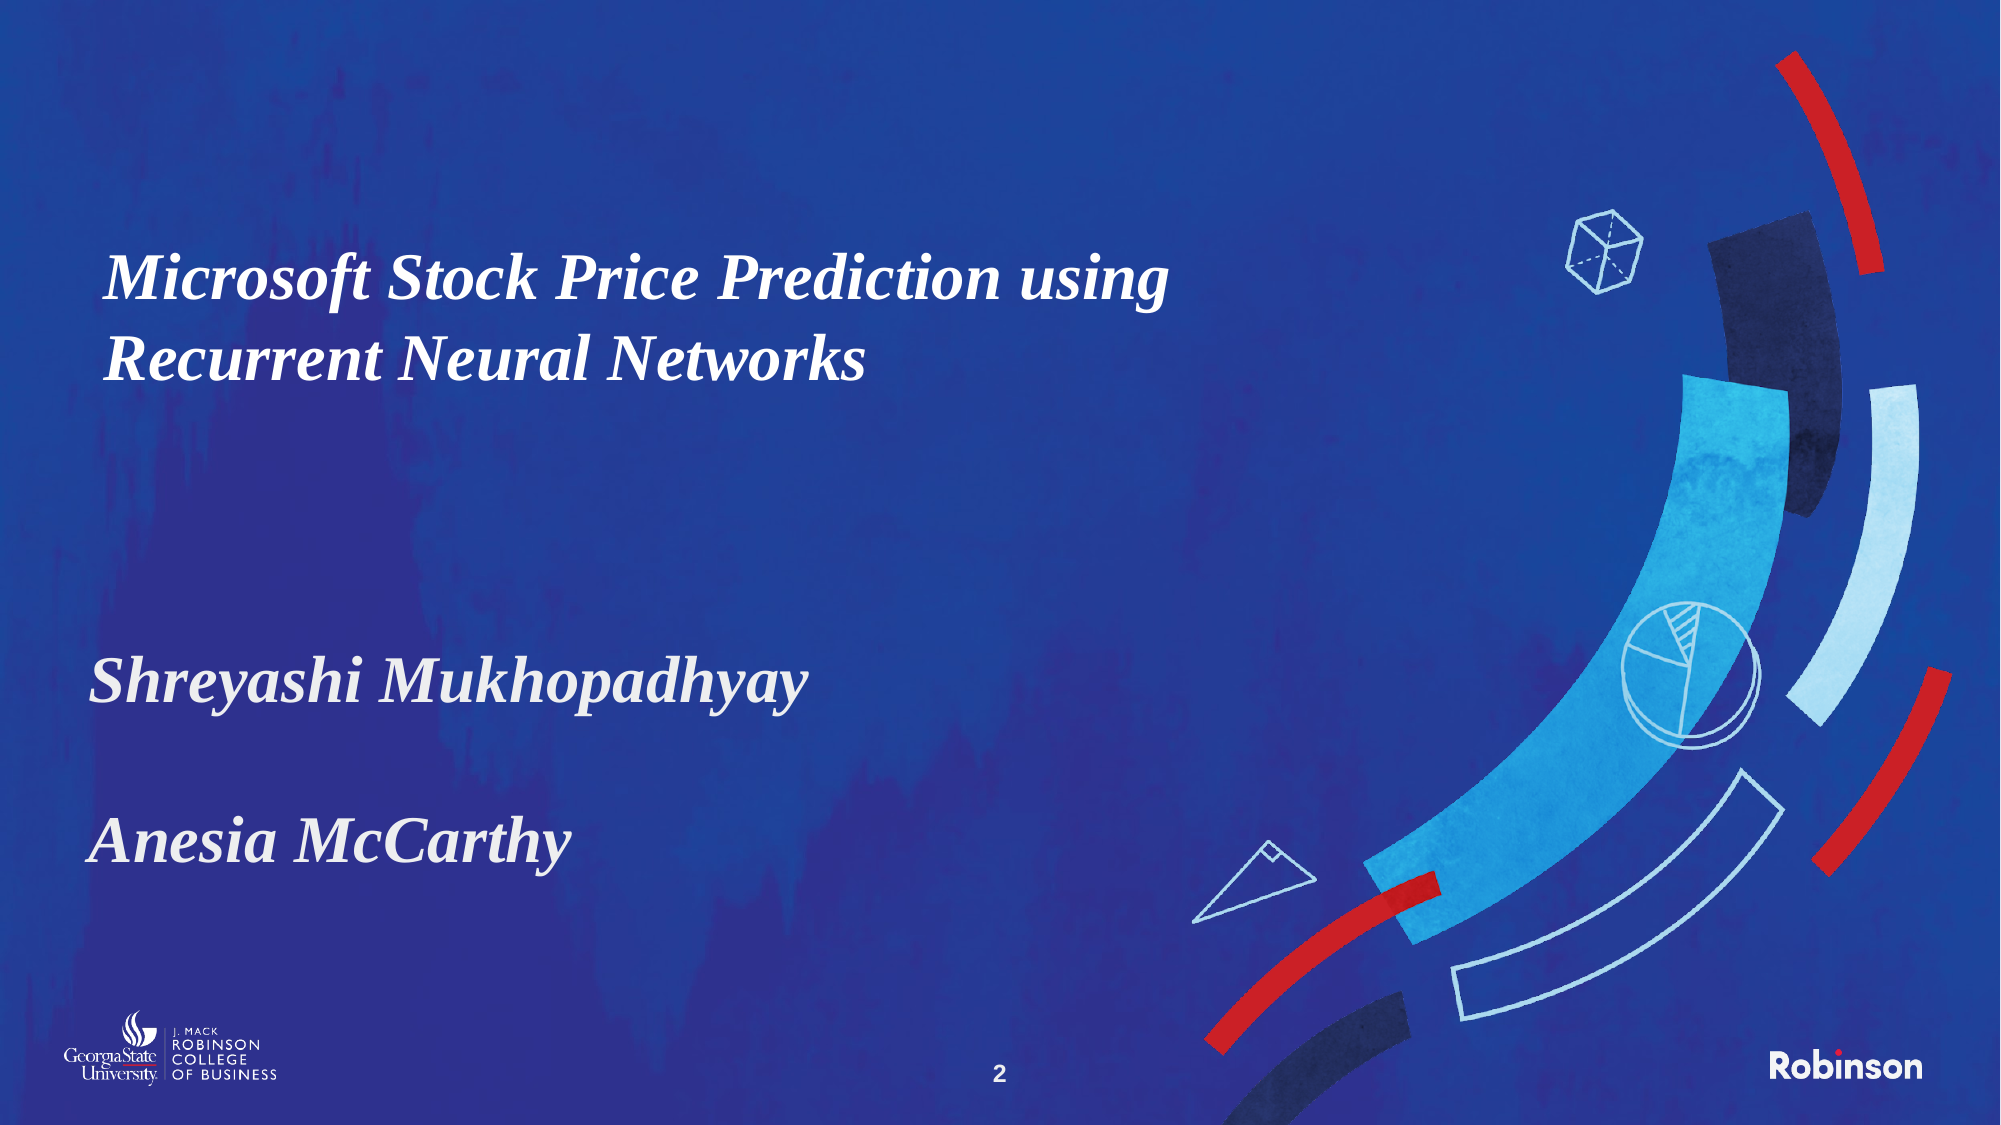

Microsoft Stock Price Prediction using Recurrent Neural Networks

Shreyashi Mukhopadhyay

Anesia McCarthy
2